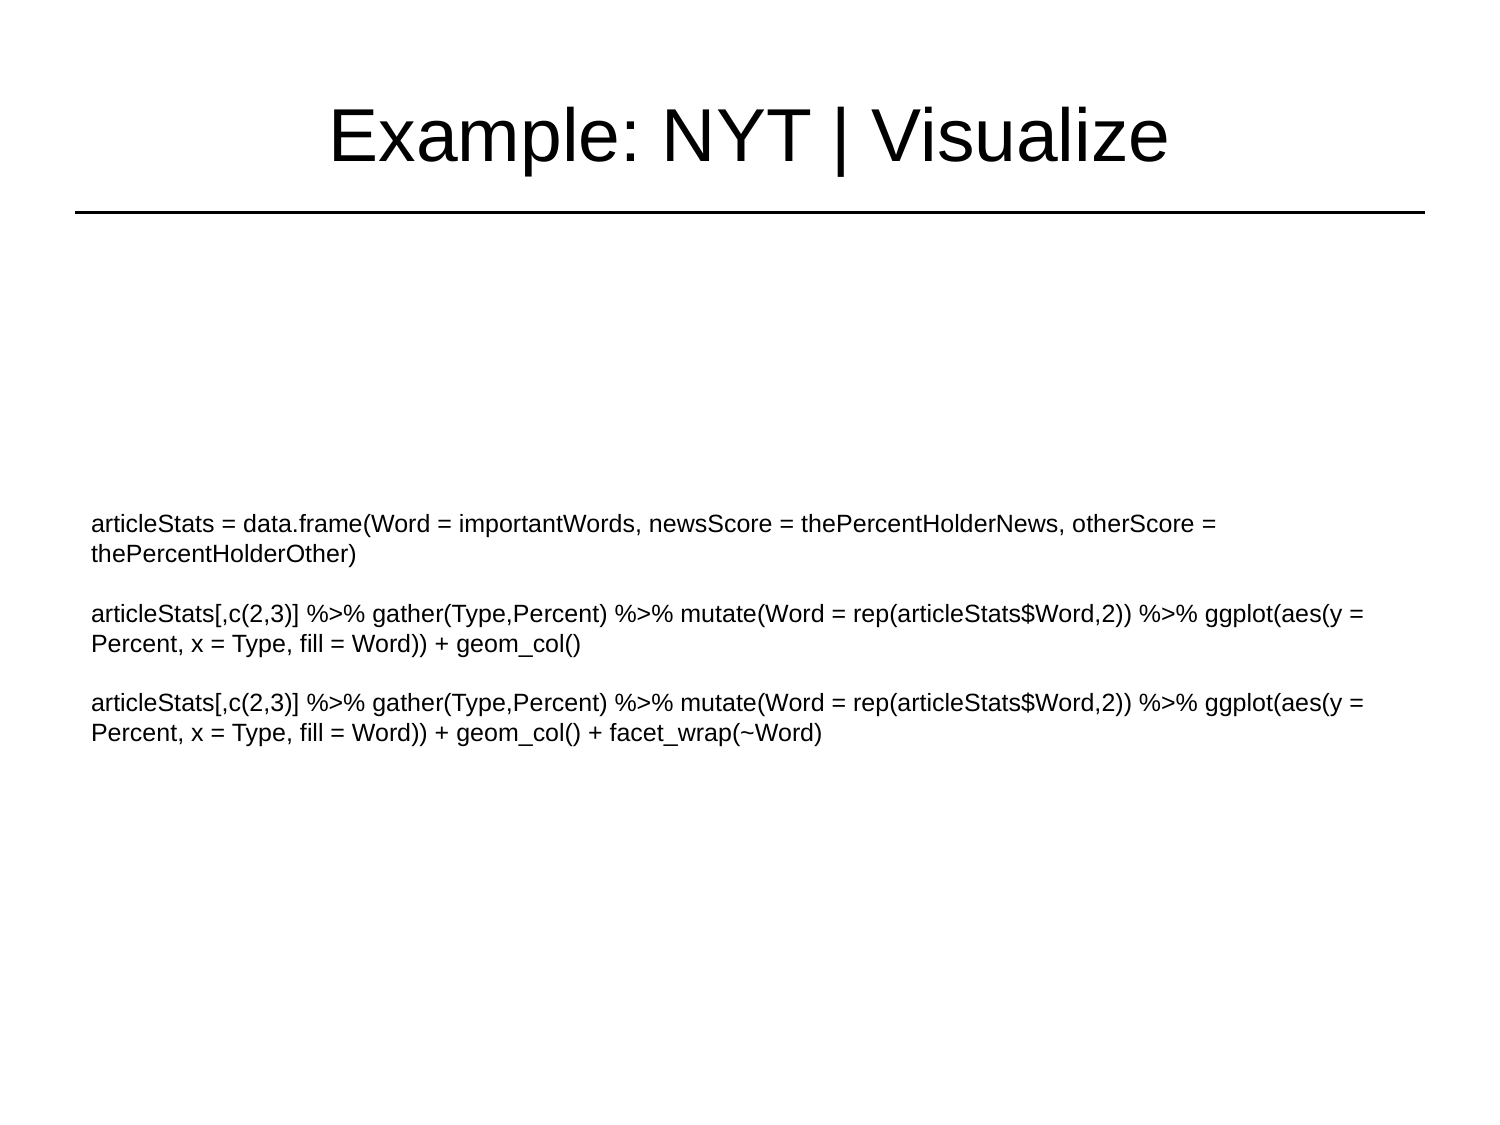

# Example: NYT | Visualize
articleStats = data.frame(Word = importantWords, newsScore = thePercentHolderNews, otherScore = thePercentHolderOther)

articleStats[,c(2,3)] %>% gather(Type,Percent) %>% mutate(Word = rep(articleStats$Word,2)) %>% ggplot(aes(y = Percent, x = Type, fill = Word)) + geom_col()

articleStats[,c(2,3)] %>% gather(Type,Percent) %>% mutate(Word = rep(articleStats$Word,2)) %>% ggplot(aes(y = Percent, x = Type, fill = Word)) + geom_col() + facet_wrap(~Word)